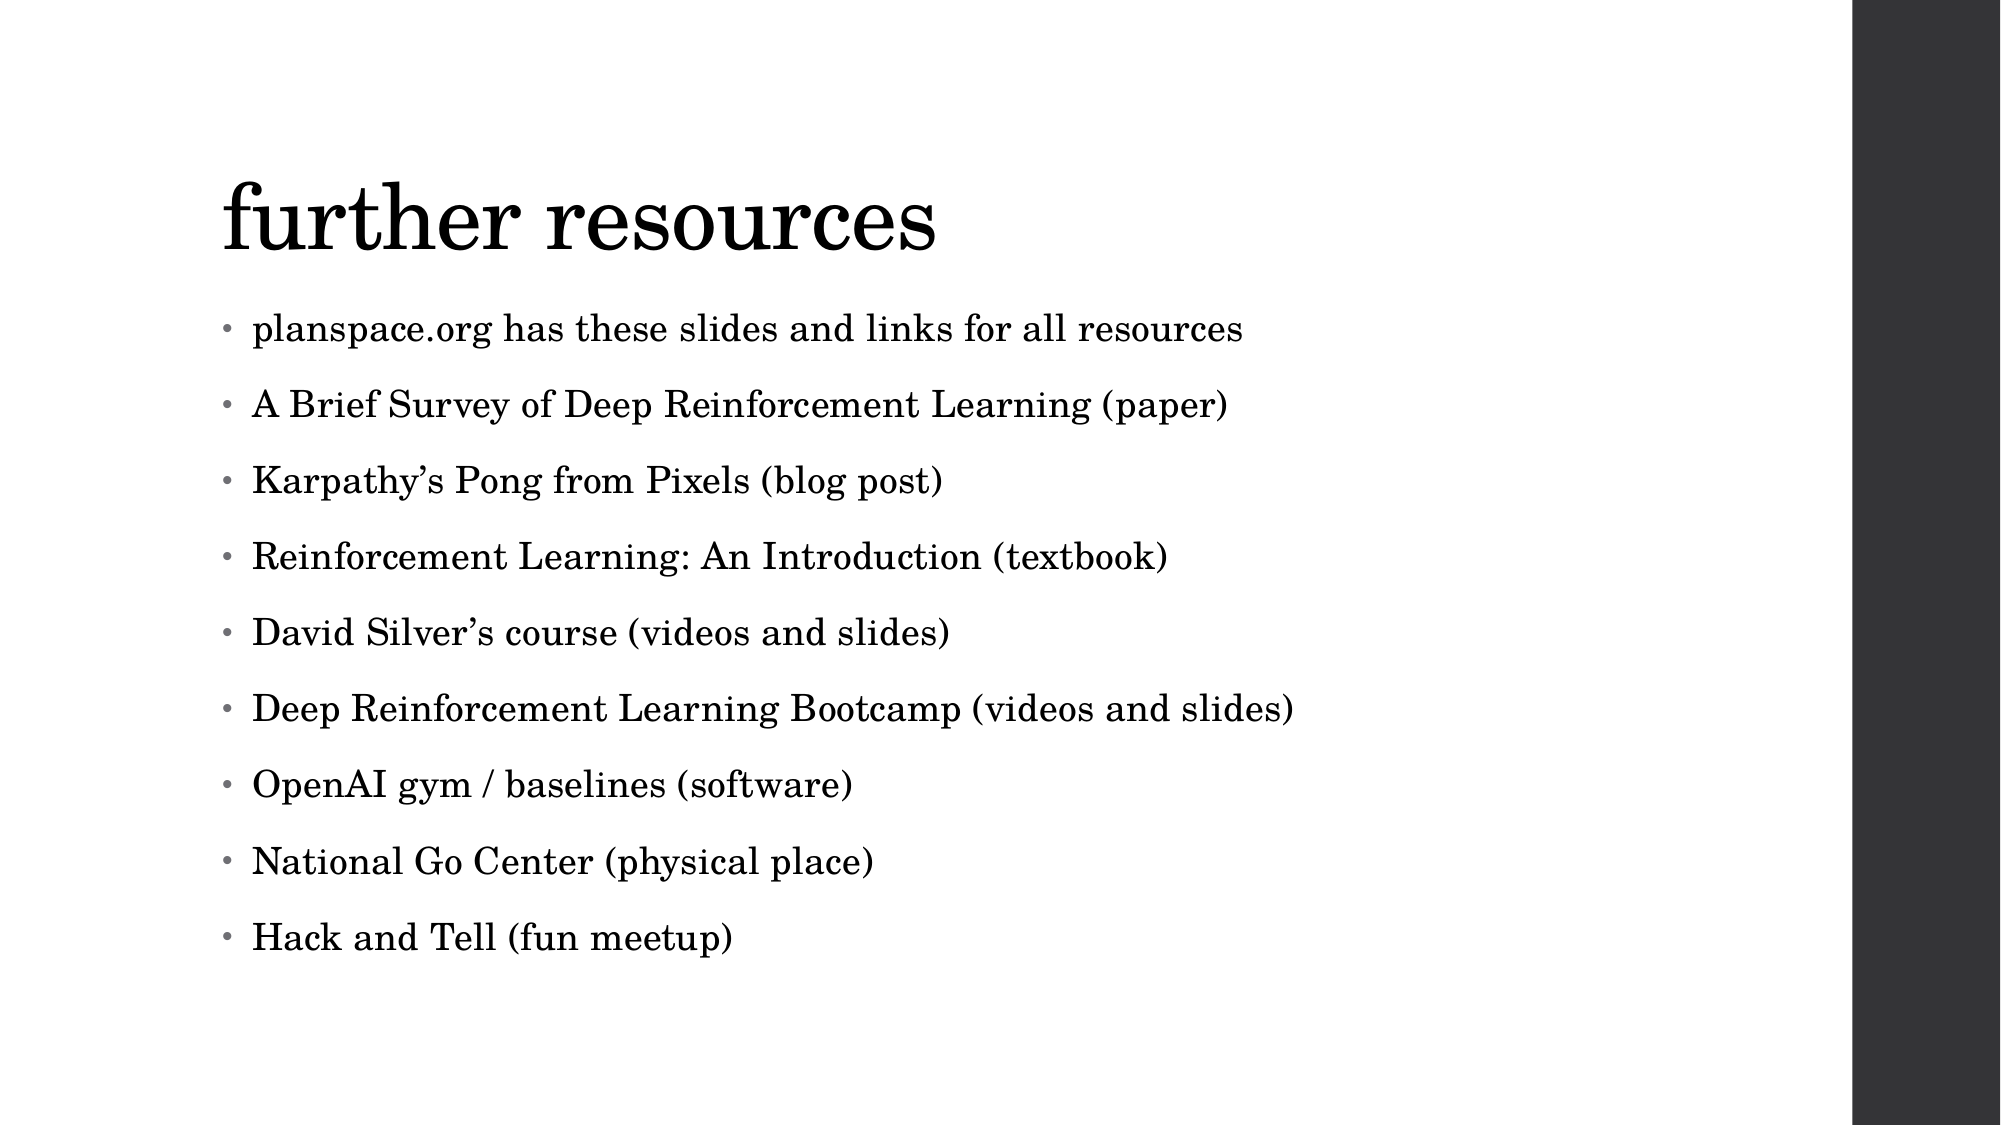

# further resources
planspace.org has these slides and links for all resources
A Brief Survey of Deep Reinforcement Learning (paper)
Karpathy’s Pong from Pixels (blog post)
Reinforcement Learning: An Introduction (textbook)
David Silver’s course (videos and slides)
Deep Reinforcement Learning Bootcamp (videos and slides)
OpenAI gym / baselines (software)
National Go Center (physical place)
Hack and Tell (fun meetup)